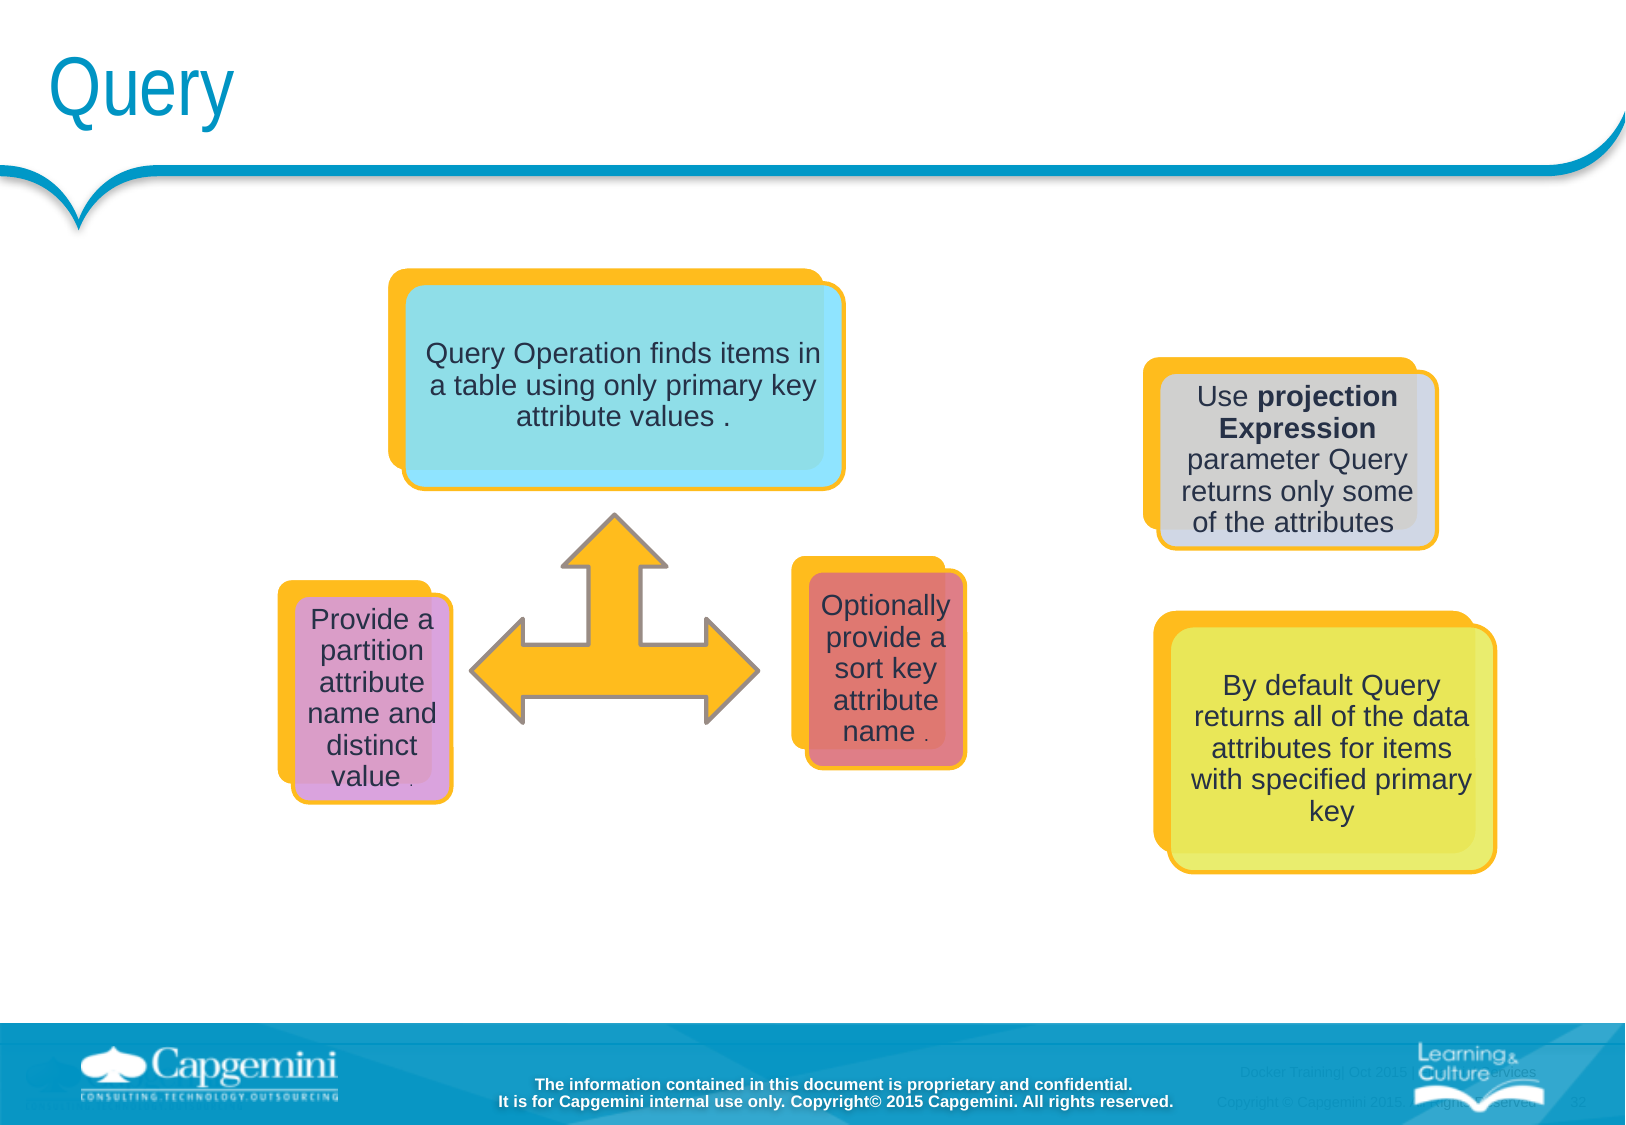

# Query
Query Operation finds items in a table using only primary key attribute values .
Provide a partition attribute name and distinct value .
Optionally provide a sort key attribute name .
By default Query returns all of the data attributes for items with specified primary key
Use projection Expression parameter Query returns only some of the attributes